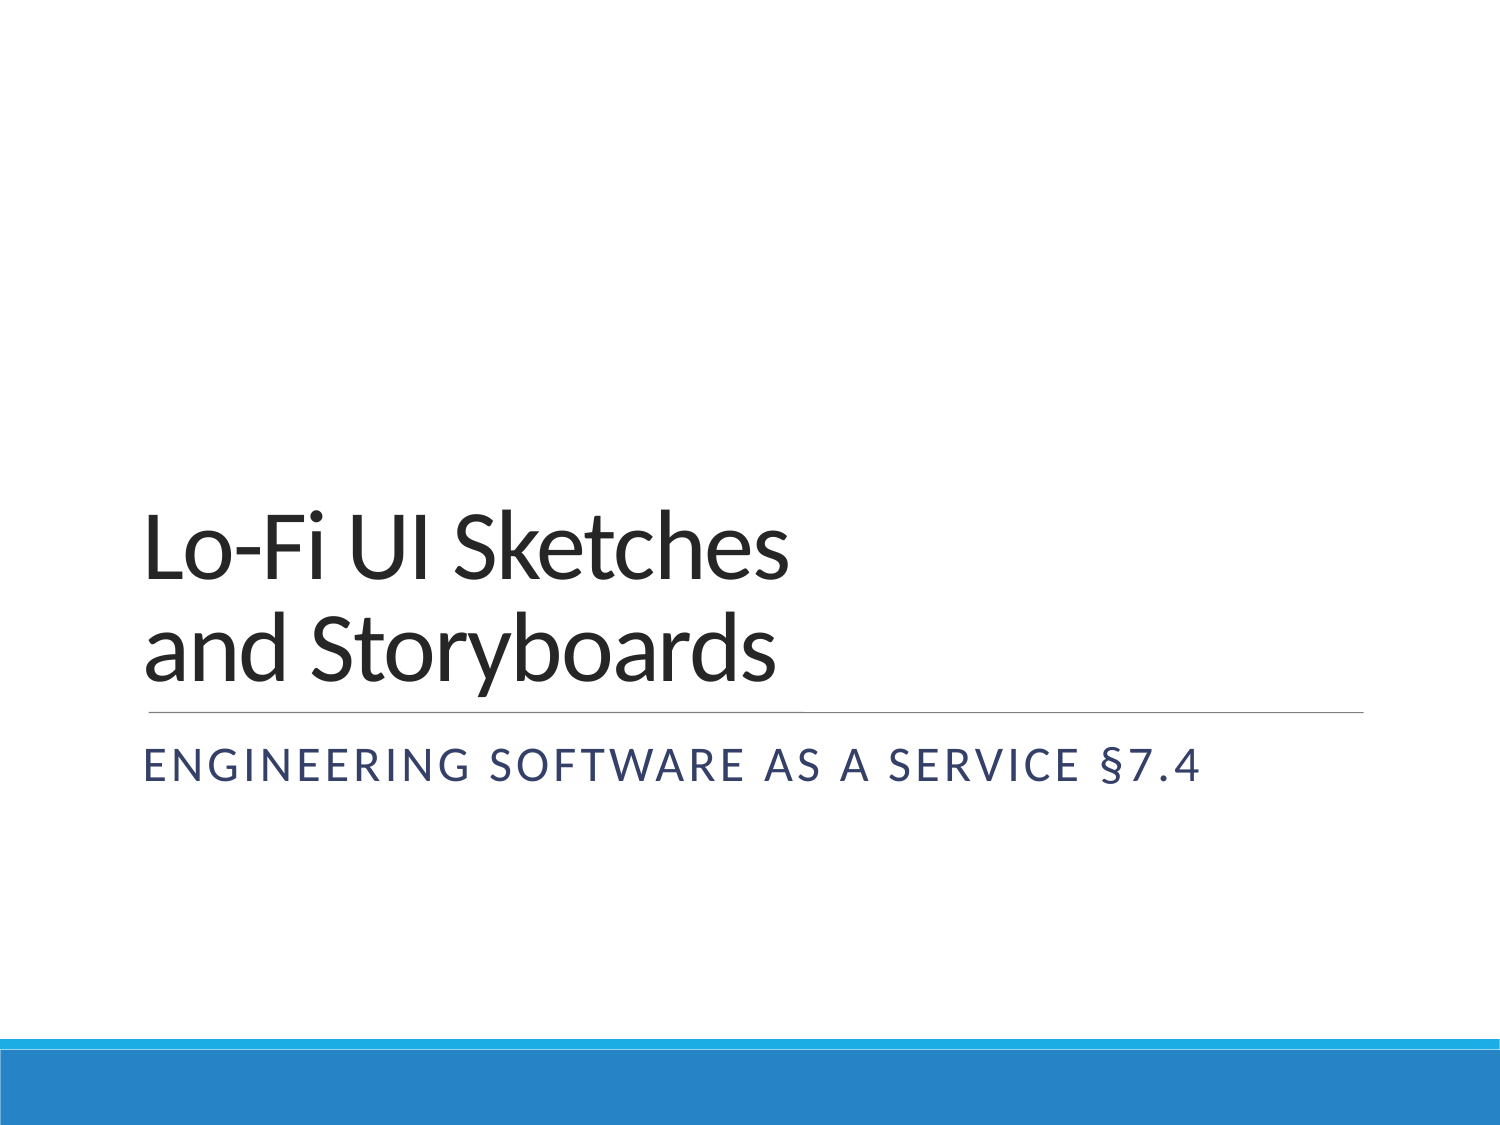

# Lo-Fi UI Sketches and Storyboards
Engineering Software as a Service §7.4